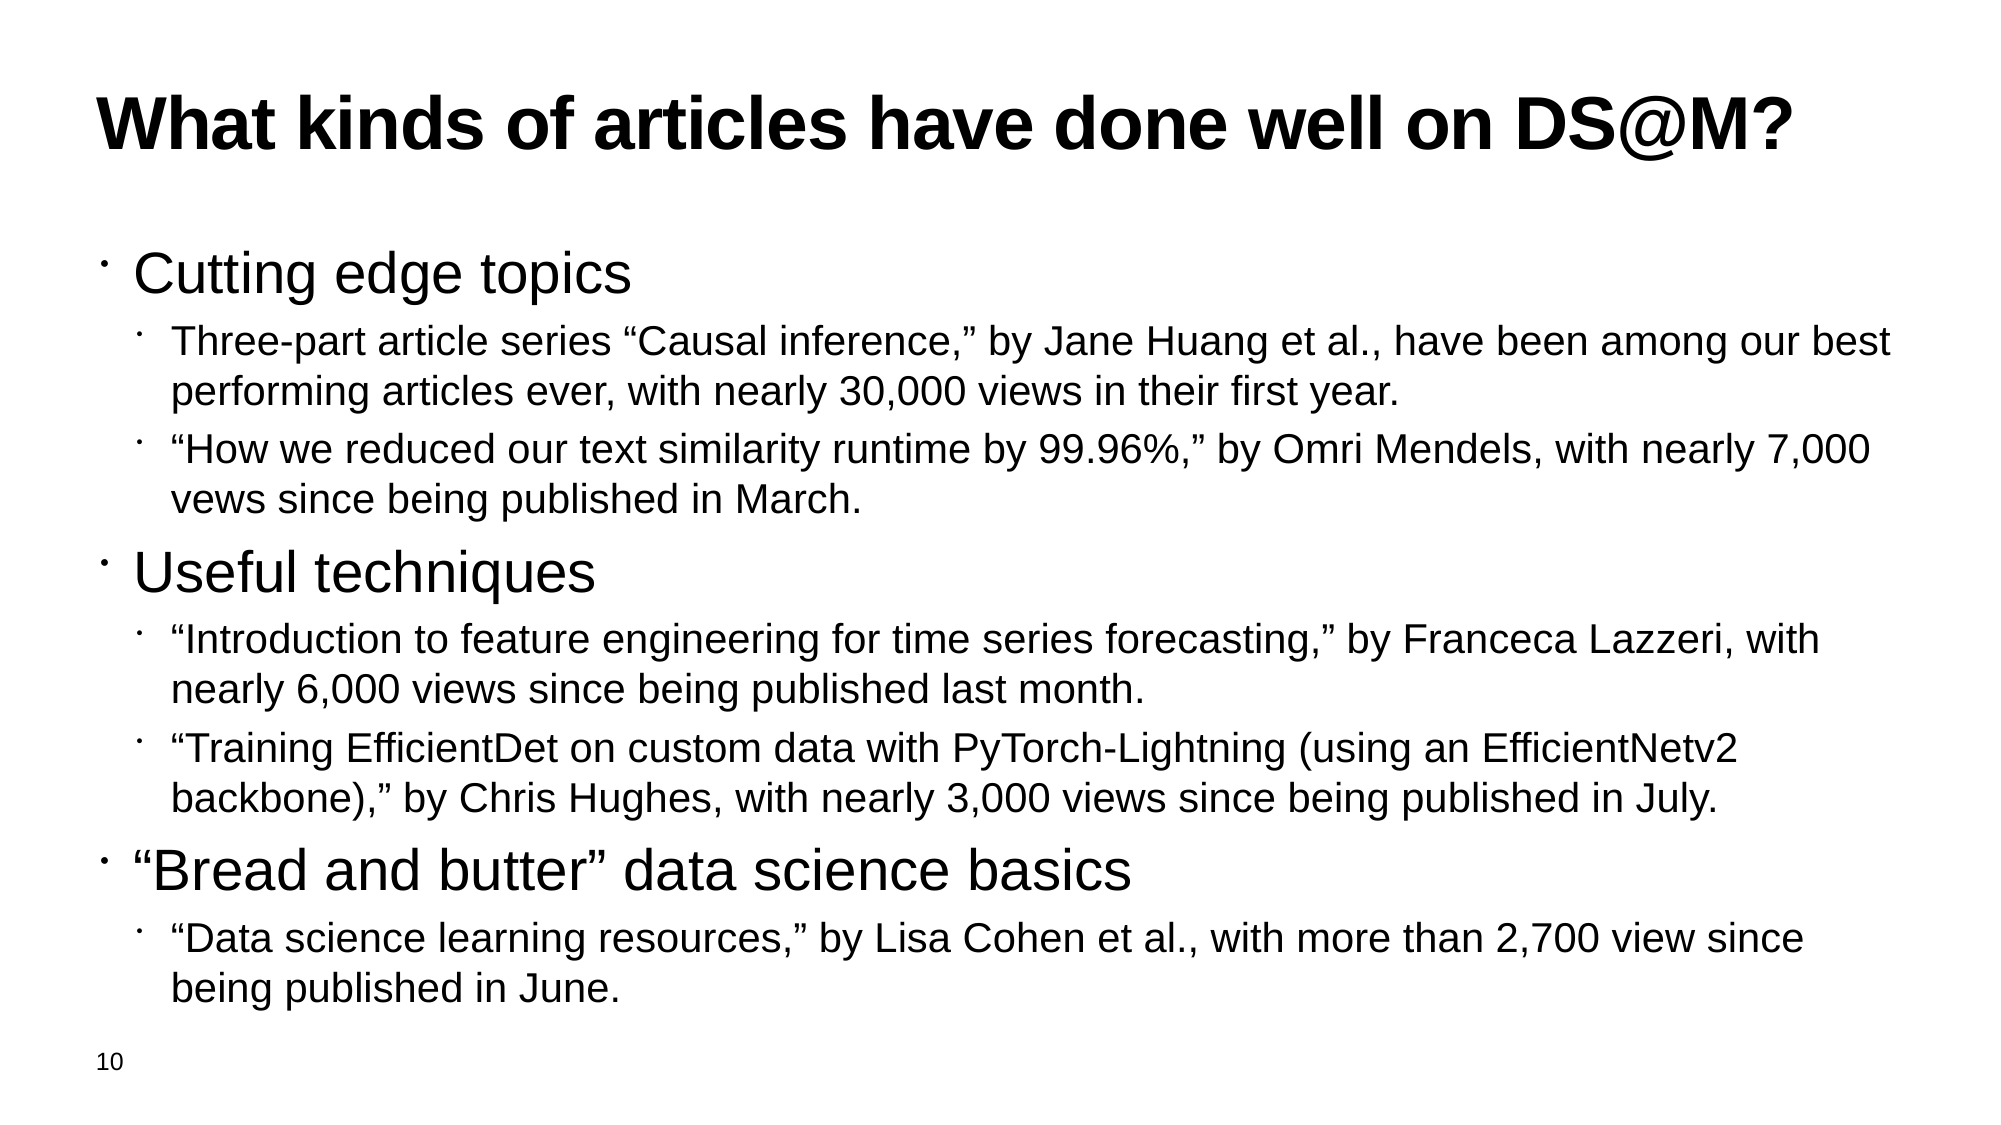

# What kinds of articles have done well on DS@M?
Cutting edge topics
Three-part article series “Causal inference,” by Jane Huang et al., have been among our best performing articles ever, with nearly 30,000 views in their first year.
“How we reduced our text similarity runtime by 99.96%,” by Omri Mendels, with nearly 7,000 vews since being published in March.
Useful techniques
“Introduction to feature engineering for time series forecasting,” by Franceca Lazzeri, with nearly 6,000 views since being published last month.
“Training EfficientDet on custom data with PyTorch-Lightning (using an EfficientNetv2 backbone),” by Chris Hughes, with nearly 3,000 views since being published in July.
“Bread and butter” data science basics
“Data science learning resources,” by Lisa Cohen et al., with more than 2,700 view since being published in June.